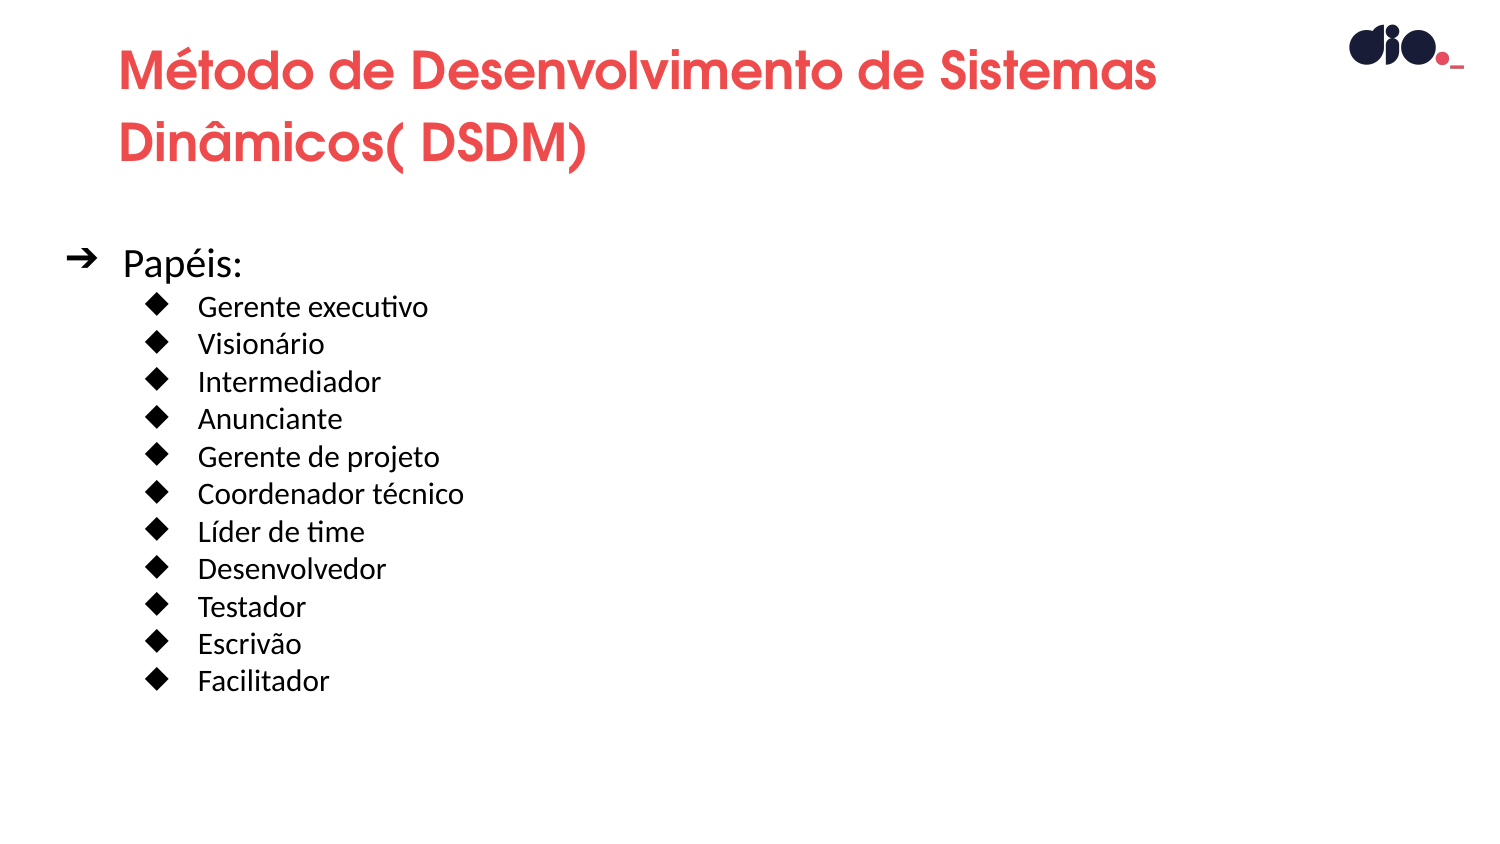

Método de Desenvolvimento de Sistemas Dinâmicos( DSDM)
Papéis:
Gerente executivo
Visionário
Intermediador
Anunciante
Gerente de projeto
Coordenador técnico
Líder de time
Desenvolvedor
Testador
Escrivão
Facilitador